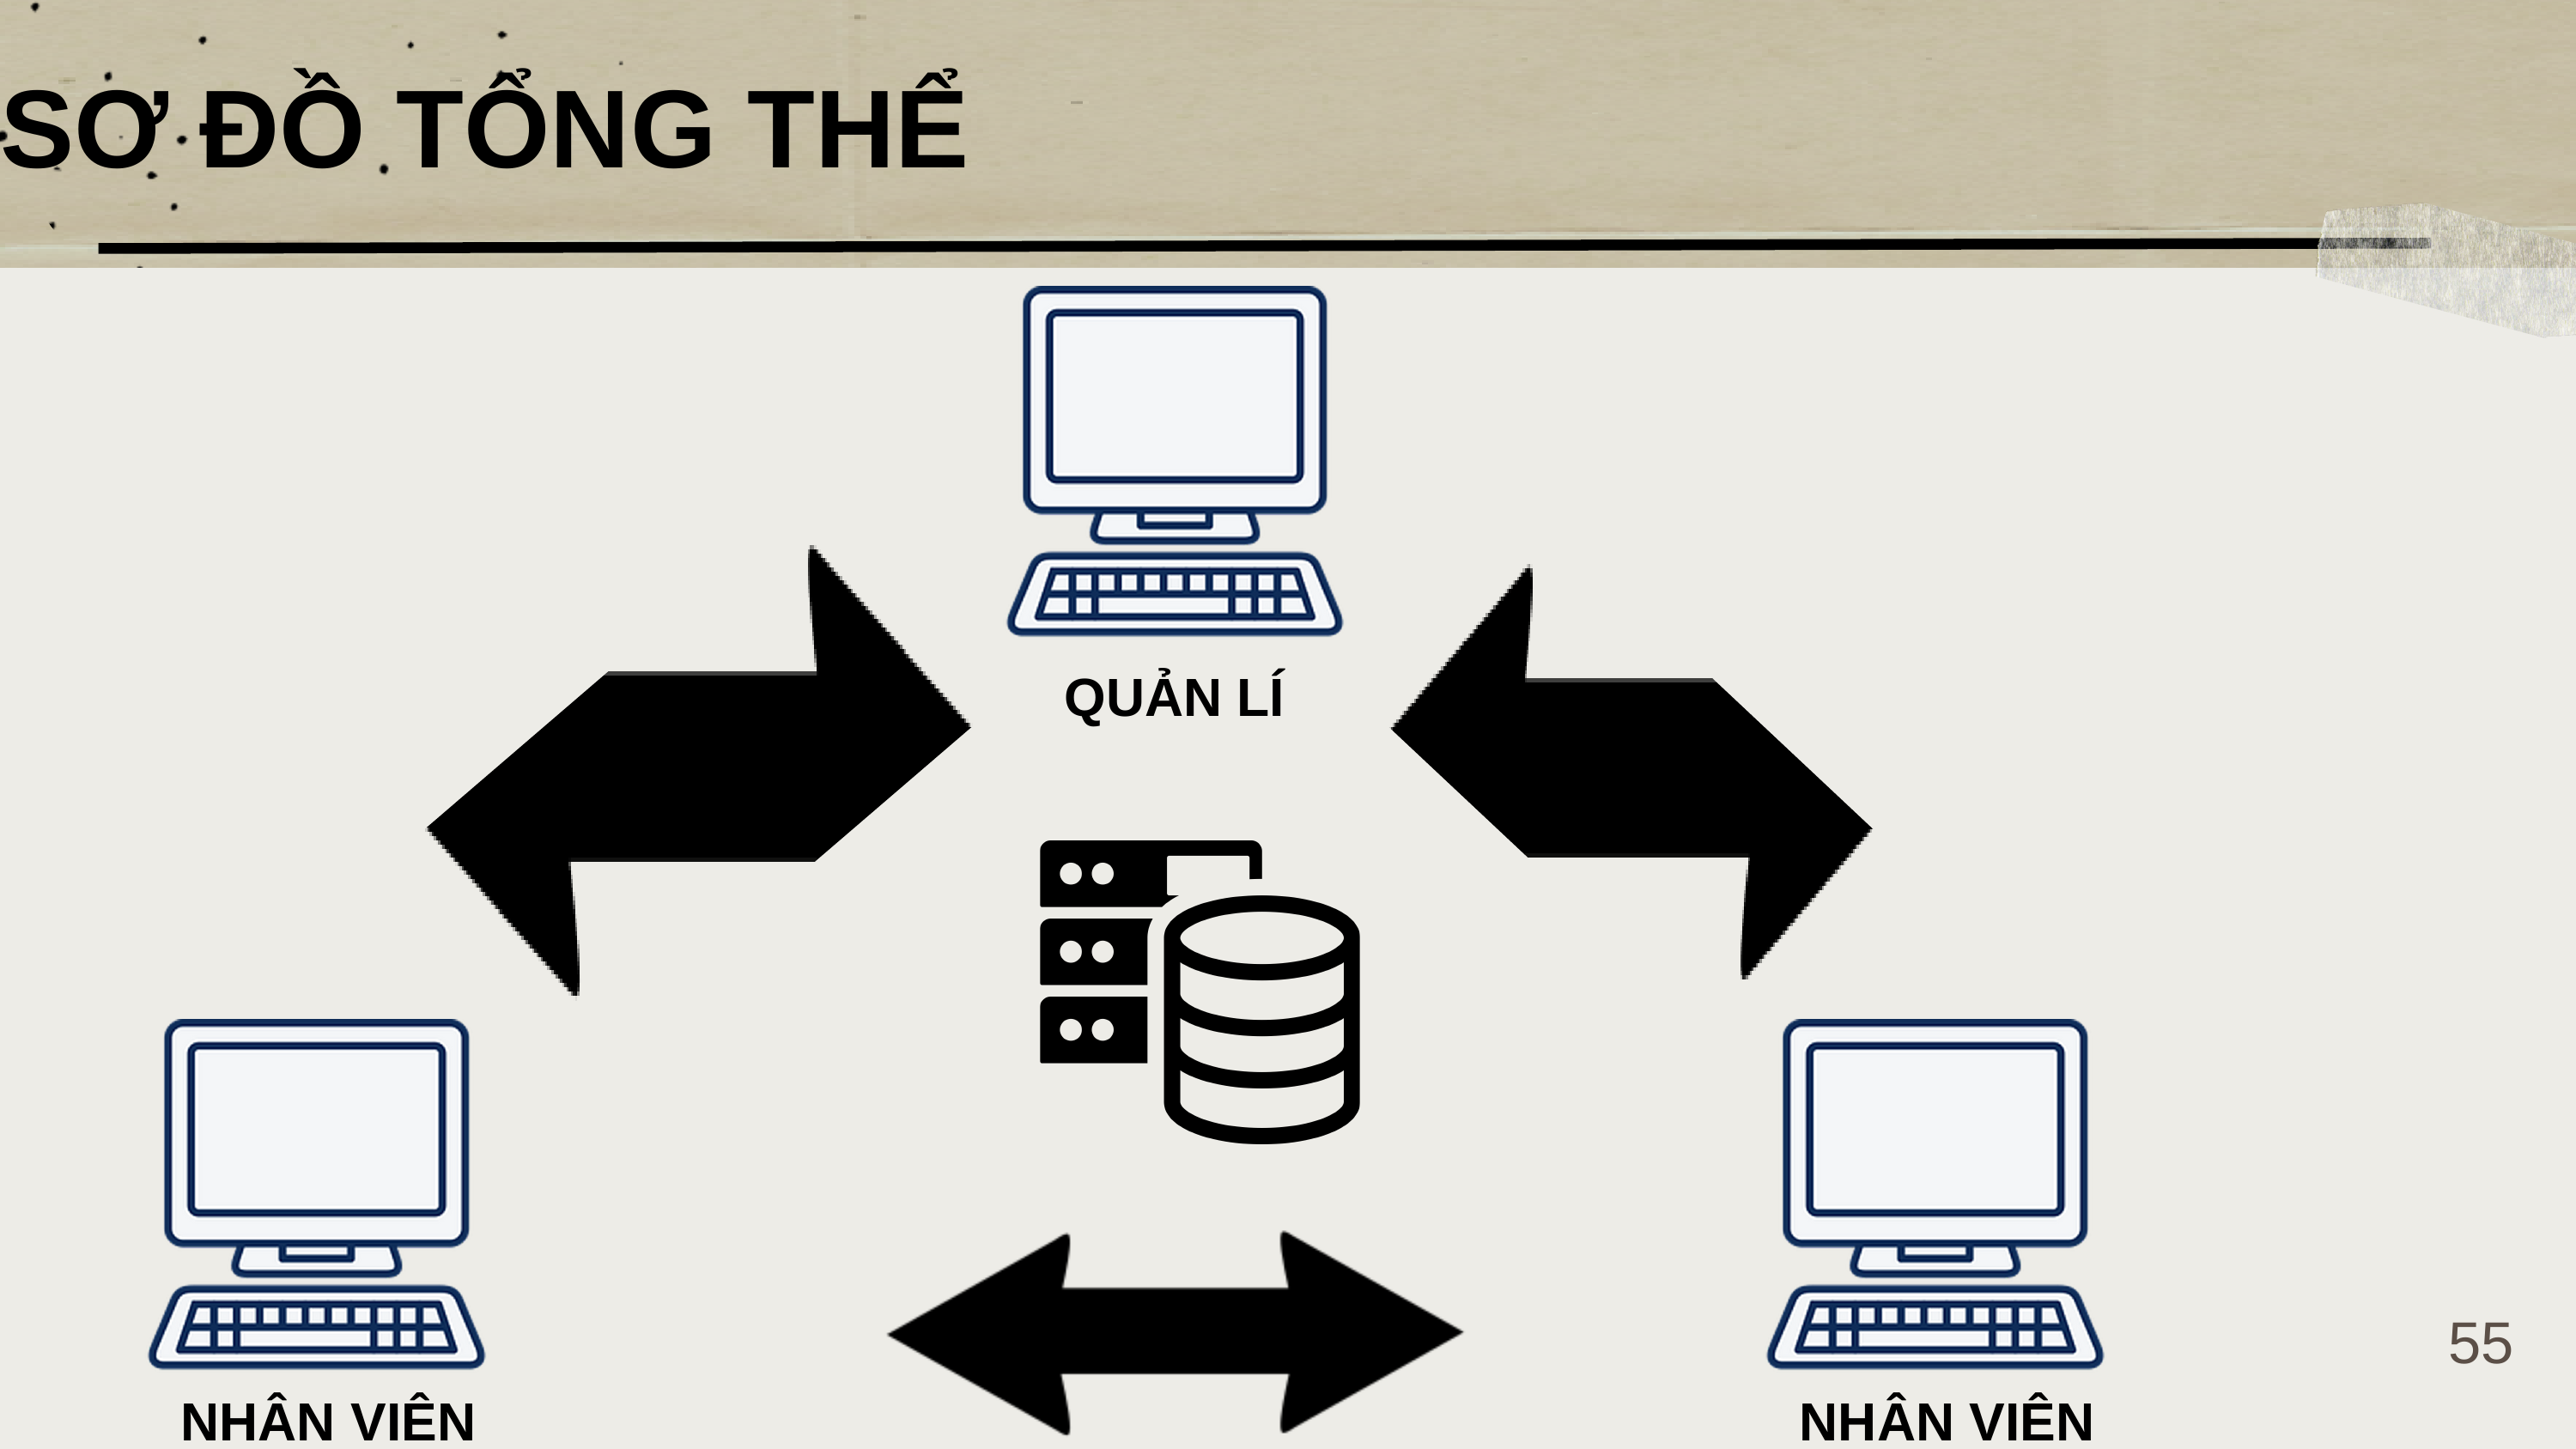

SƠ ĐỒ TỔNG THỂ

QUẢN LÍ

55
NHÂN VIÊN
NHÂN VIÊN